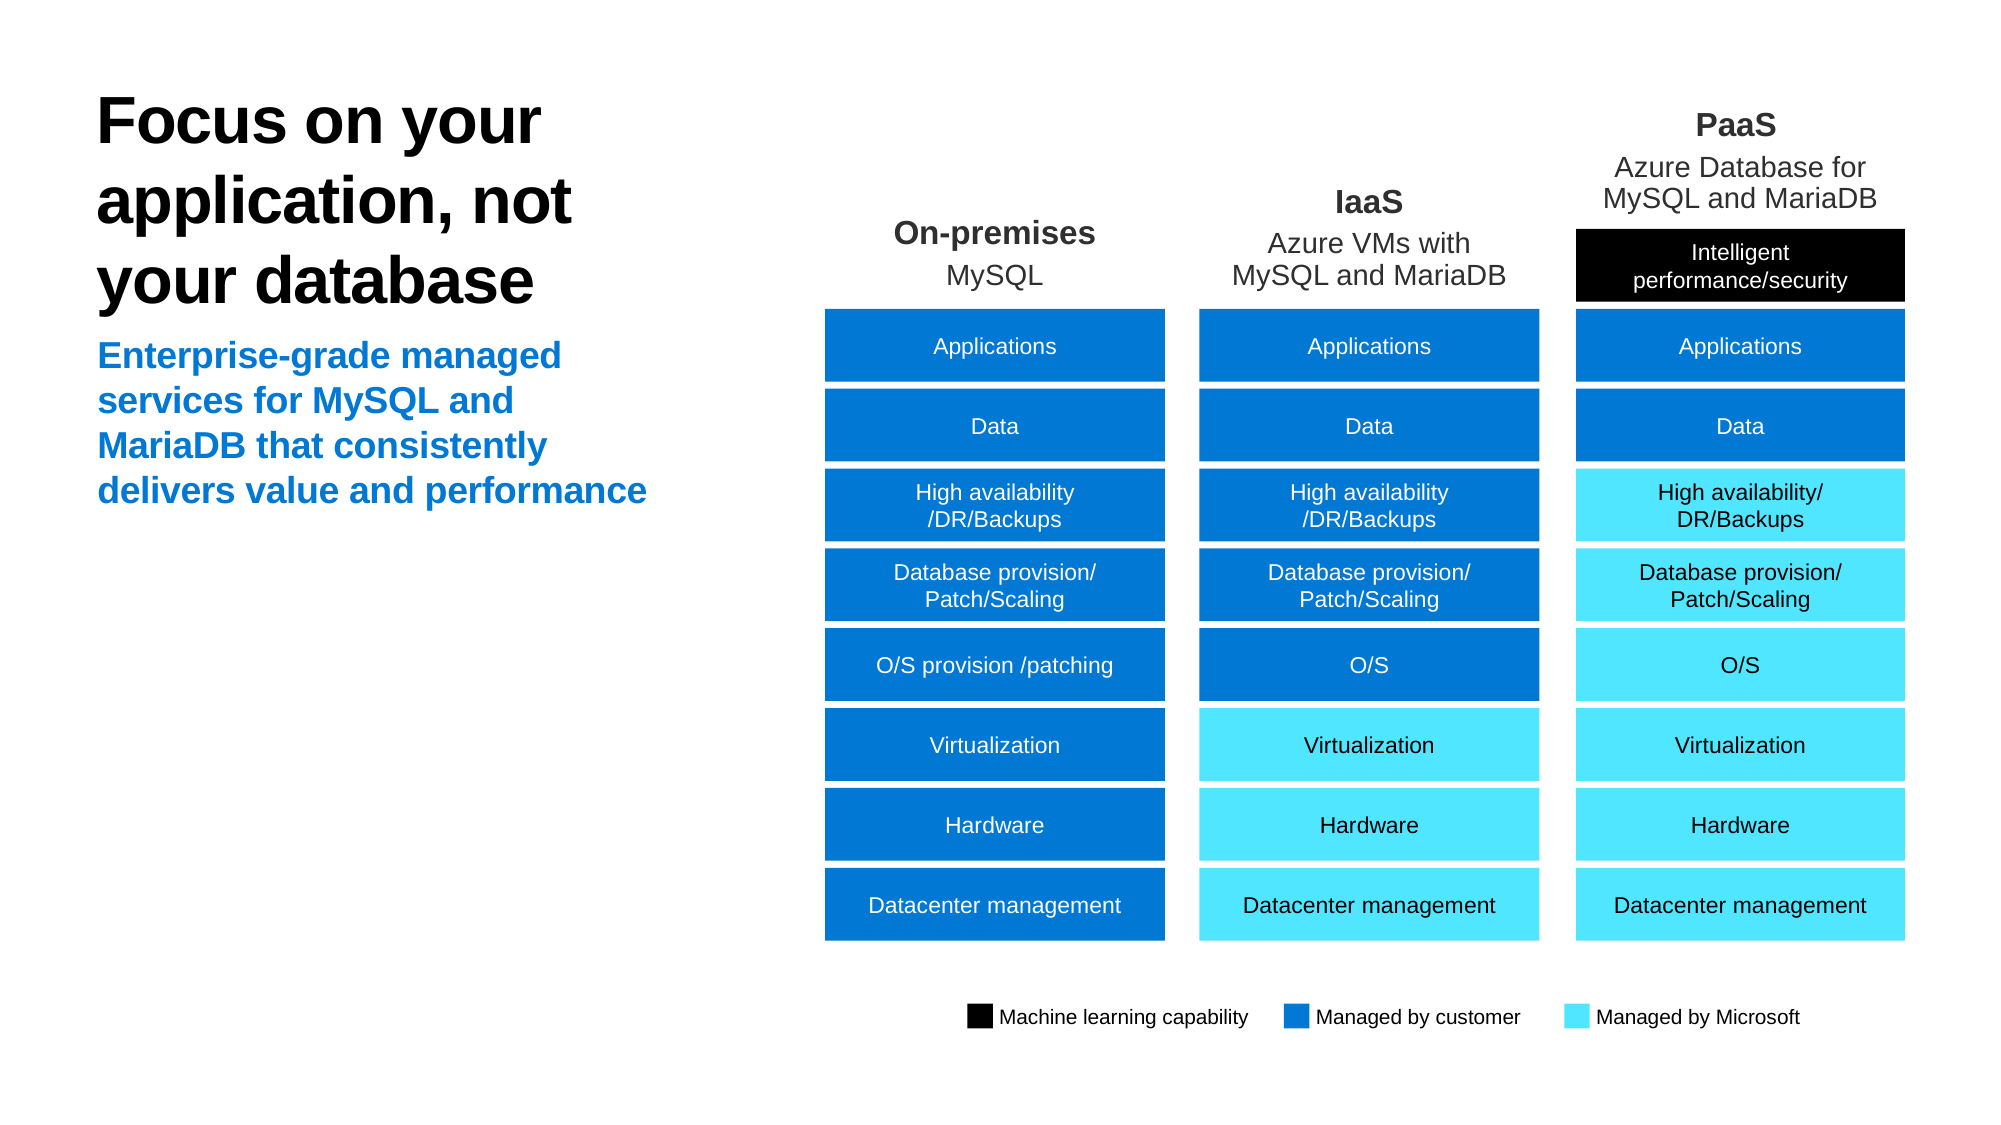

# Focus on your application, not your database
PaaS
Azure Database for MySQL and MariaDB
IaaS
Azure VMs with MySQL and MariaDB
On-premises
MySQL
Intelligent performance/security
Applications
Applications
Applications
Enterprise-grade managed services for MySQL and MariaDB that consistently delivers value and performance
Data
Data
Data
High availability /DR/Backups
High availability /DR/Backups
High availability/ DR/Backups
Database provision/ Patch/Scaling
Database provision/ Patch/Scaling
Database provision/ Patch/Scaling
O/S provision /patching
O/S
O/S
Virtualization
Virtualization
Virtualization
Hardware
Hardware
Hardware
Datacenter management
Datacenter management
Datacenter management
Machine learning capability
Managed by customer
Managed by Microsoft